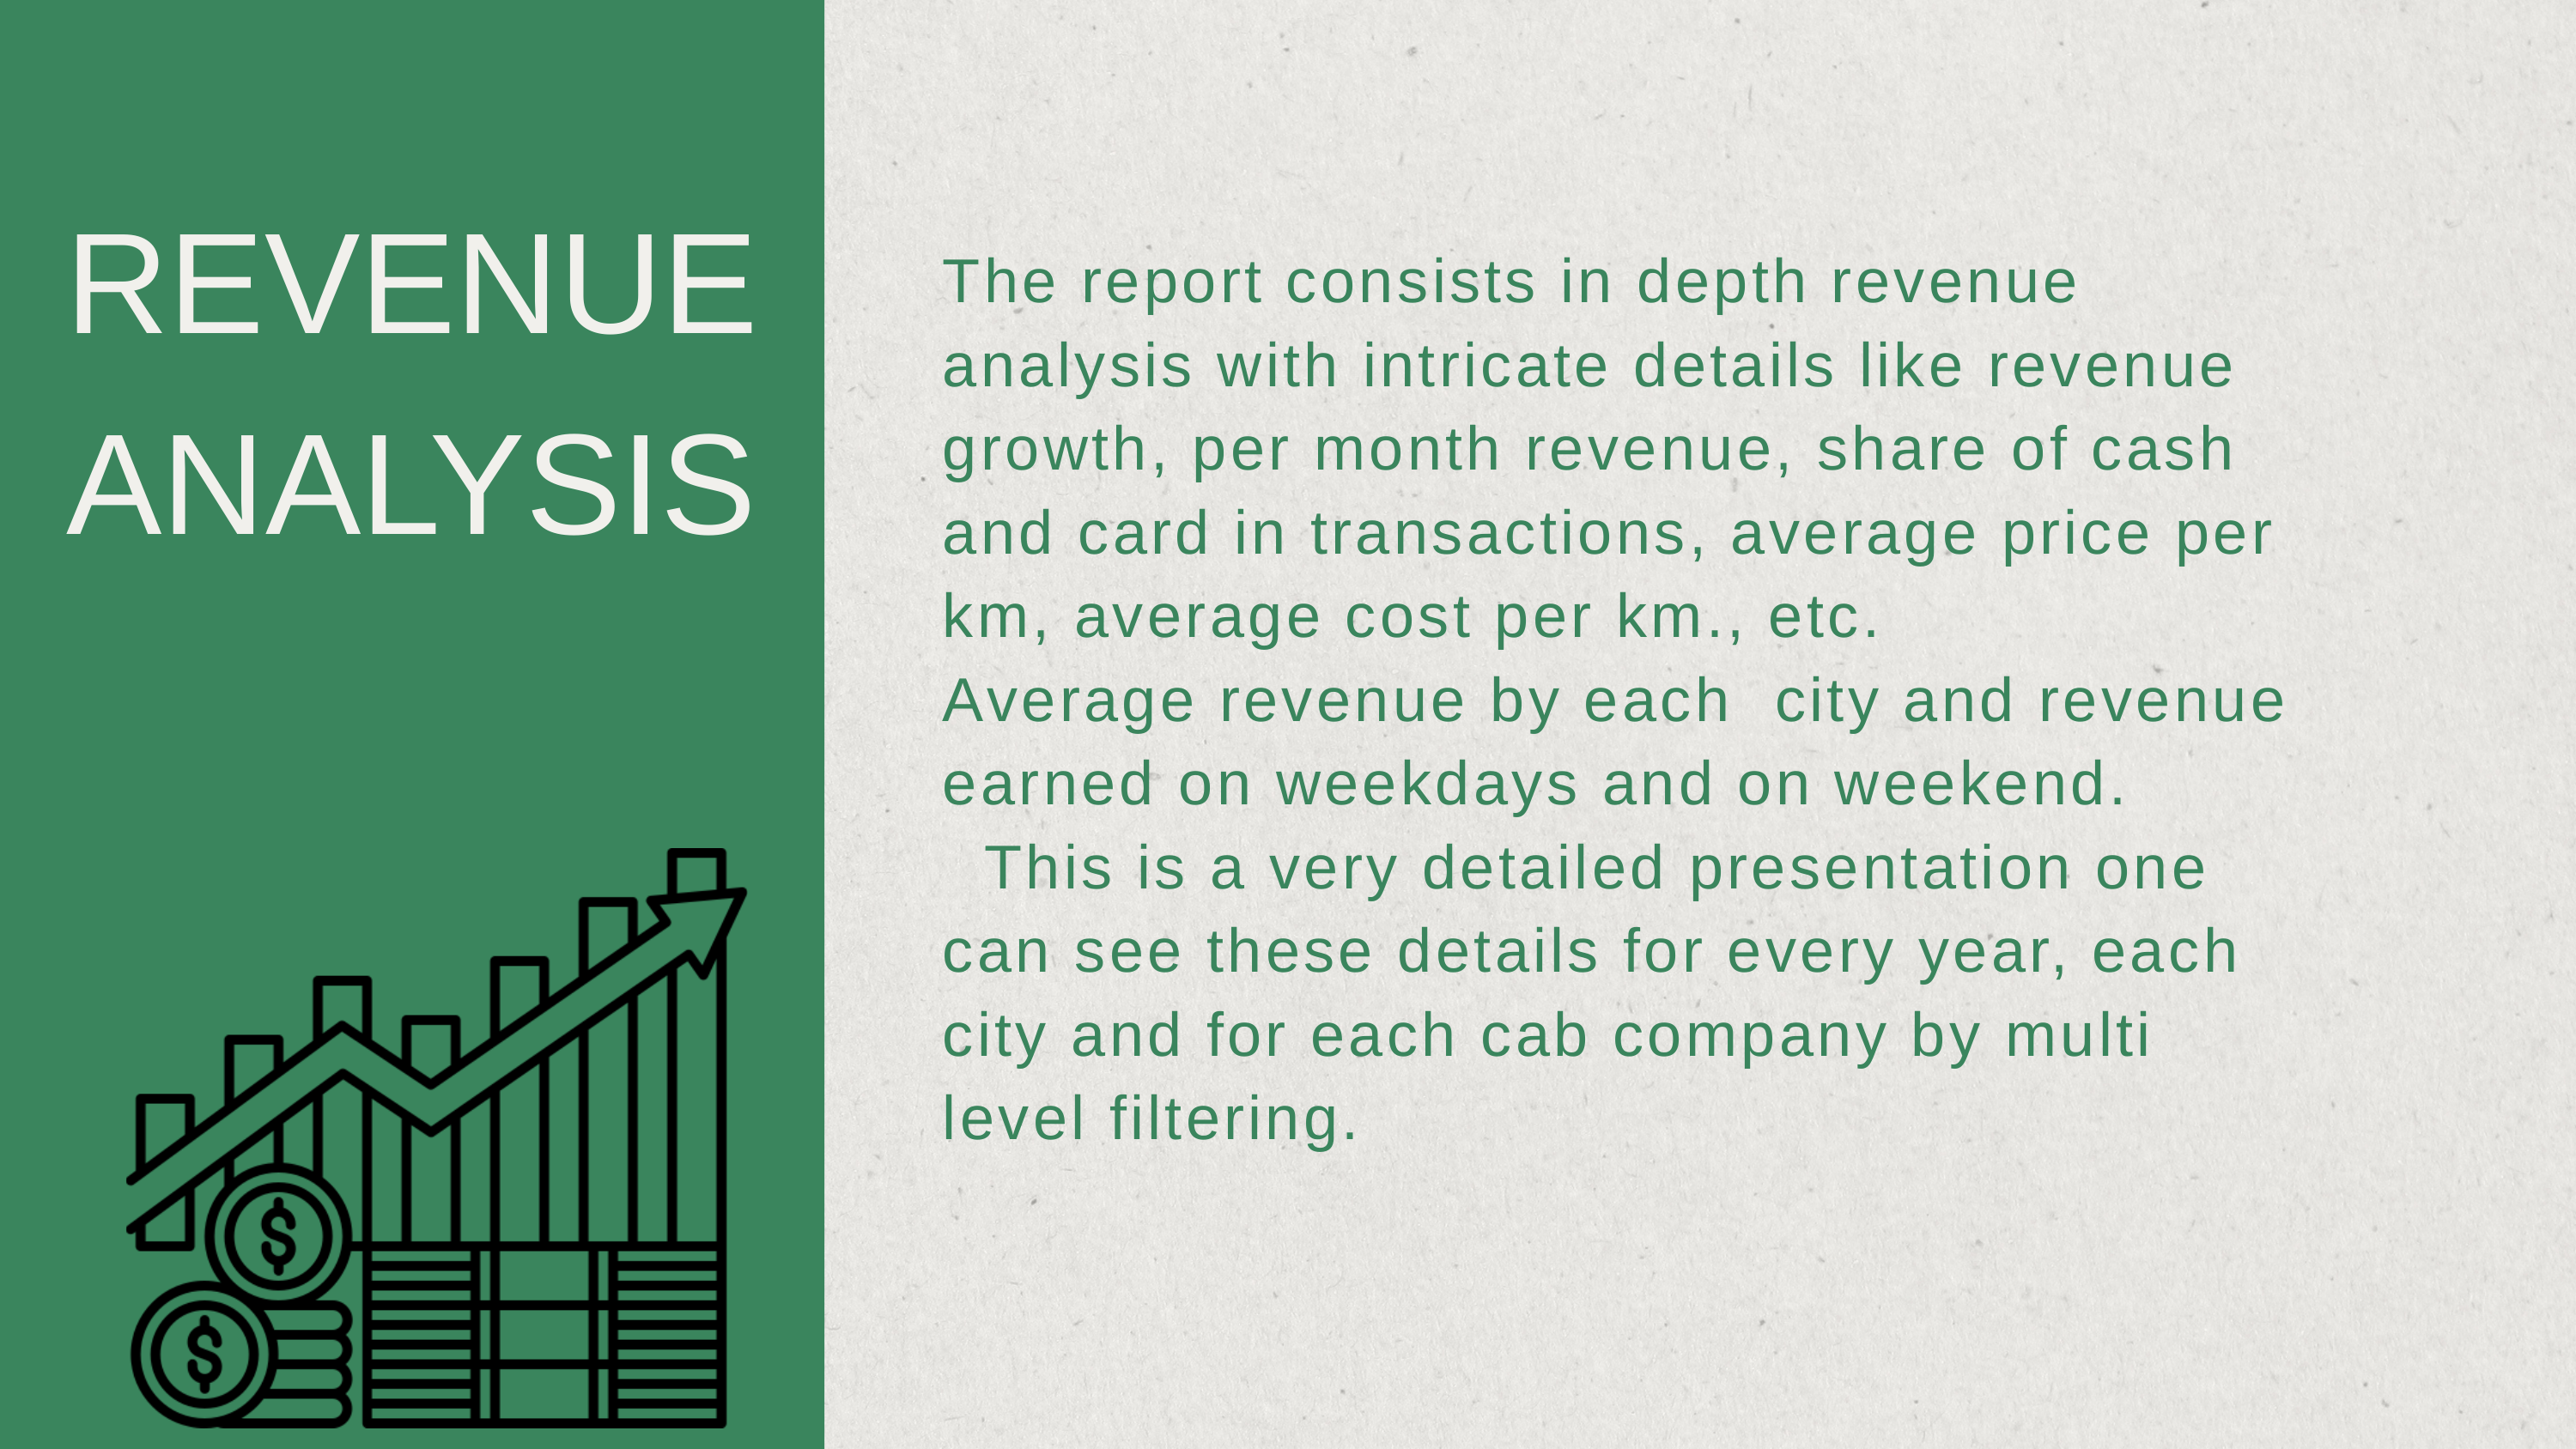

REVENUE ANALYSIS
The report consists in depth revenue analysis with intricate details like revenue growth, per month revenue, share of cash and card in transactions, average price per km, average cost per km., etc.
Average revenue by each  city and revenue earned on weekdays and on weekend.
  This is a very detailed presentation one can see these details for every year, each city and for each cab company by multi level filtering.